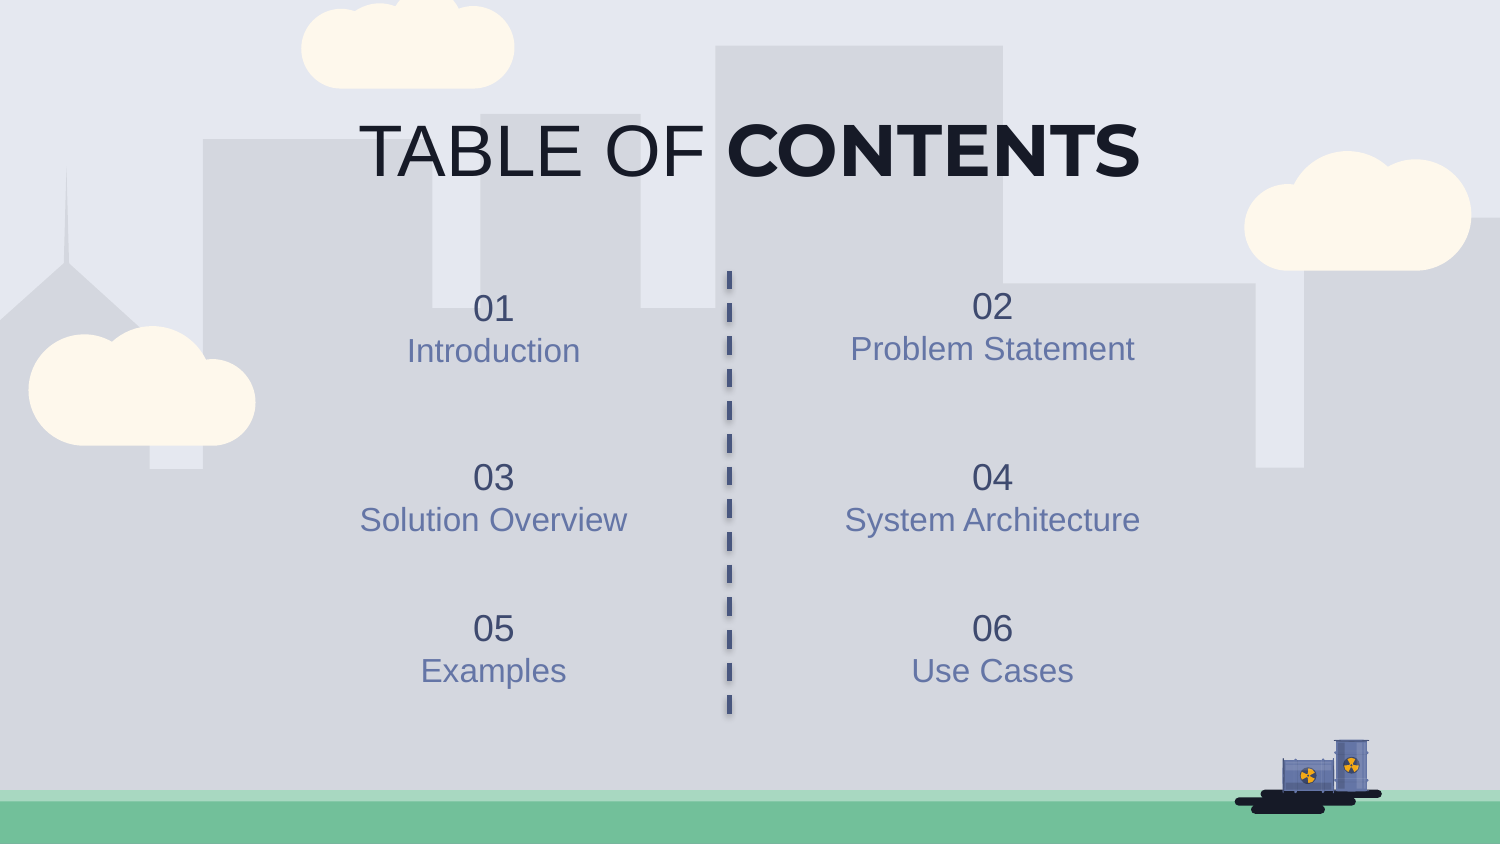

TABLE OF CONTENTS

02
Problem Statement
01
Introduction

03
Solution Overview
04
System Architecture
05
Examples
06
Use Cases